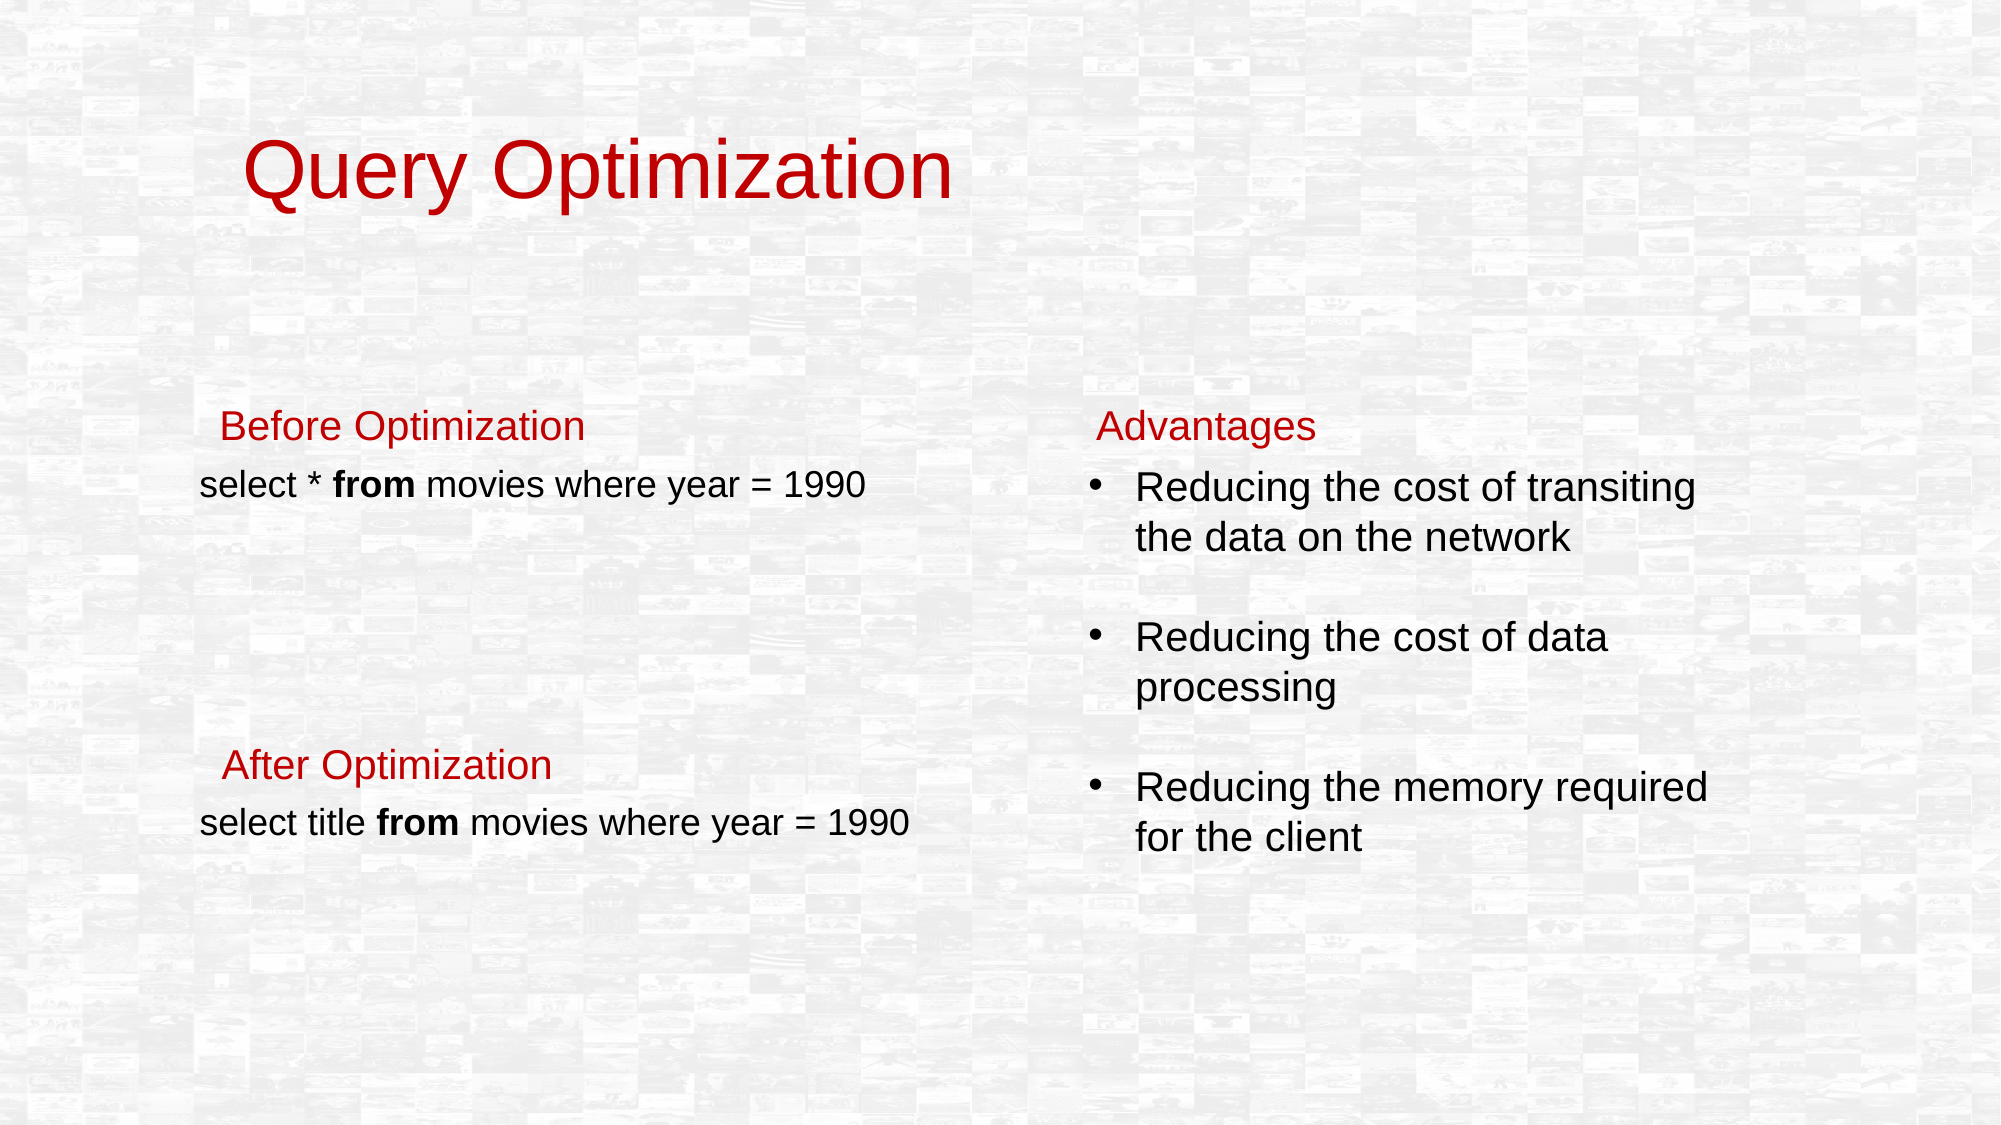

Query Optimization
Before Optimization
Advantages
select * from movies where year = 1990
Reducing the cost of transiting the data on the network

Reducing the cost of data processing

Reducing the memory required for the client
After Optimization
select title from movies where year = 1990